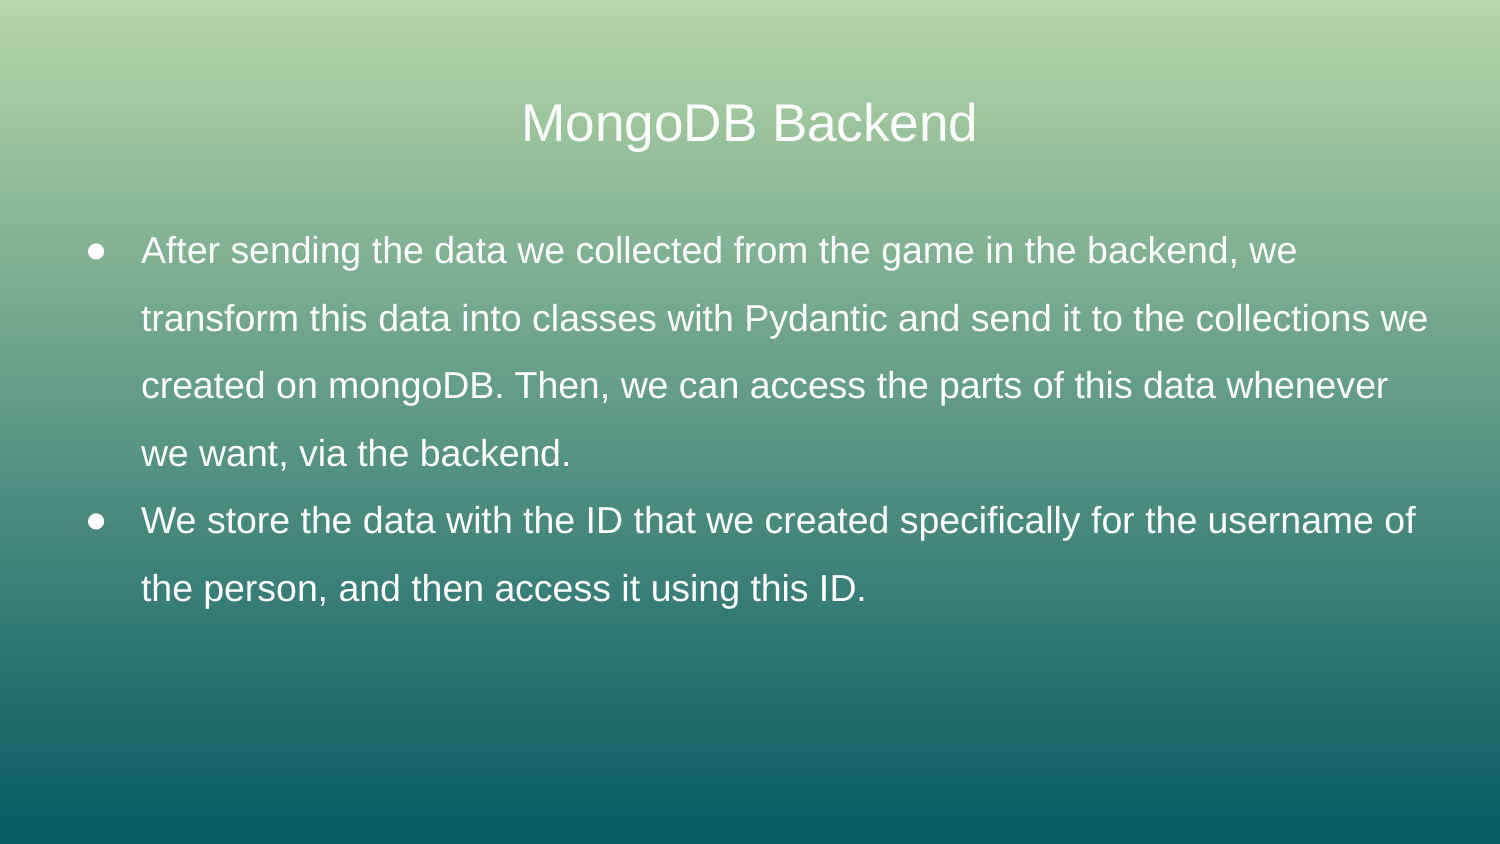

# MongoDB Backend
After sending the data we collected from the game in the backend, we transform this data into classes with Pydantic and send it to the collections we created on mongoDB. Then, we can access the parts of this data whenever we want, via the backend.
We store the data with the ID that we created specifically for the username of the person, and then access it using this ID.